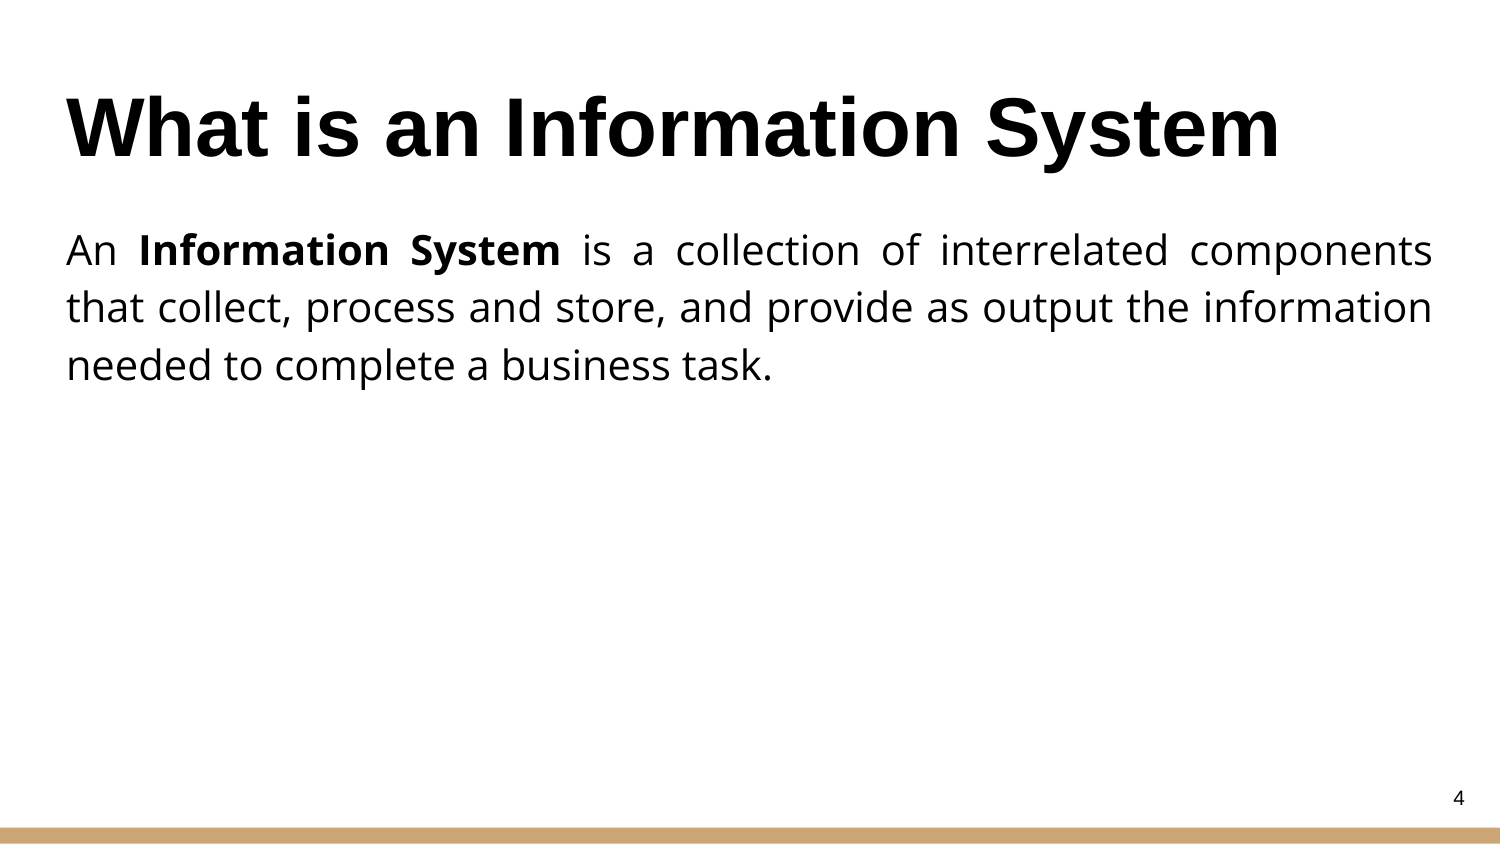

# What is an Information System
An Information System is a collection of interrelated components that collect, process and store, and provide as output the information needed to complete a business task.
4